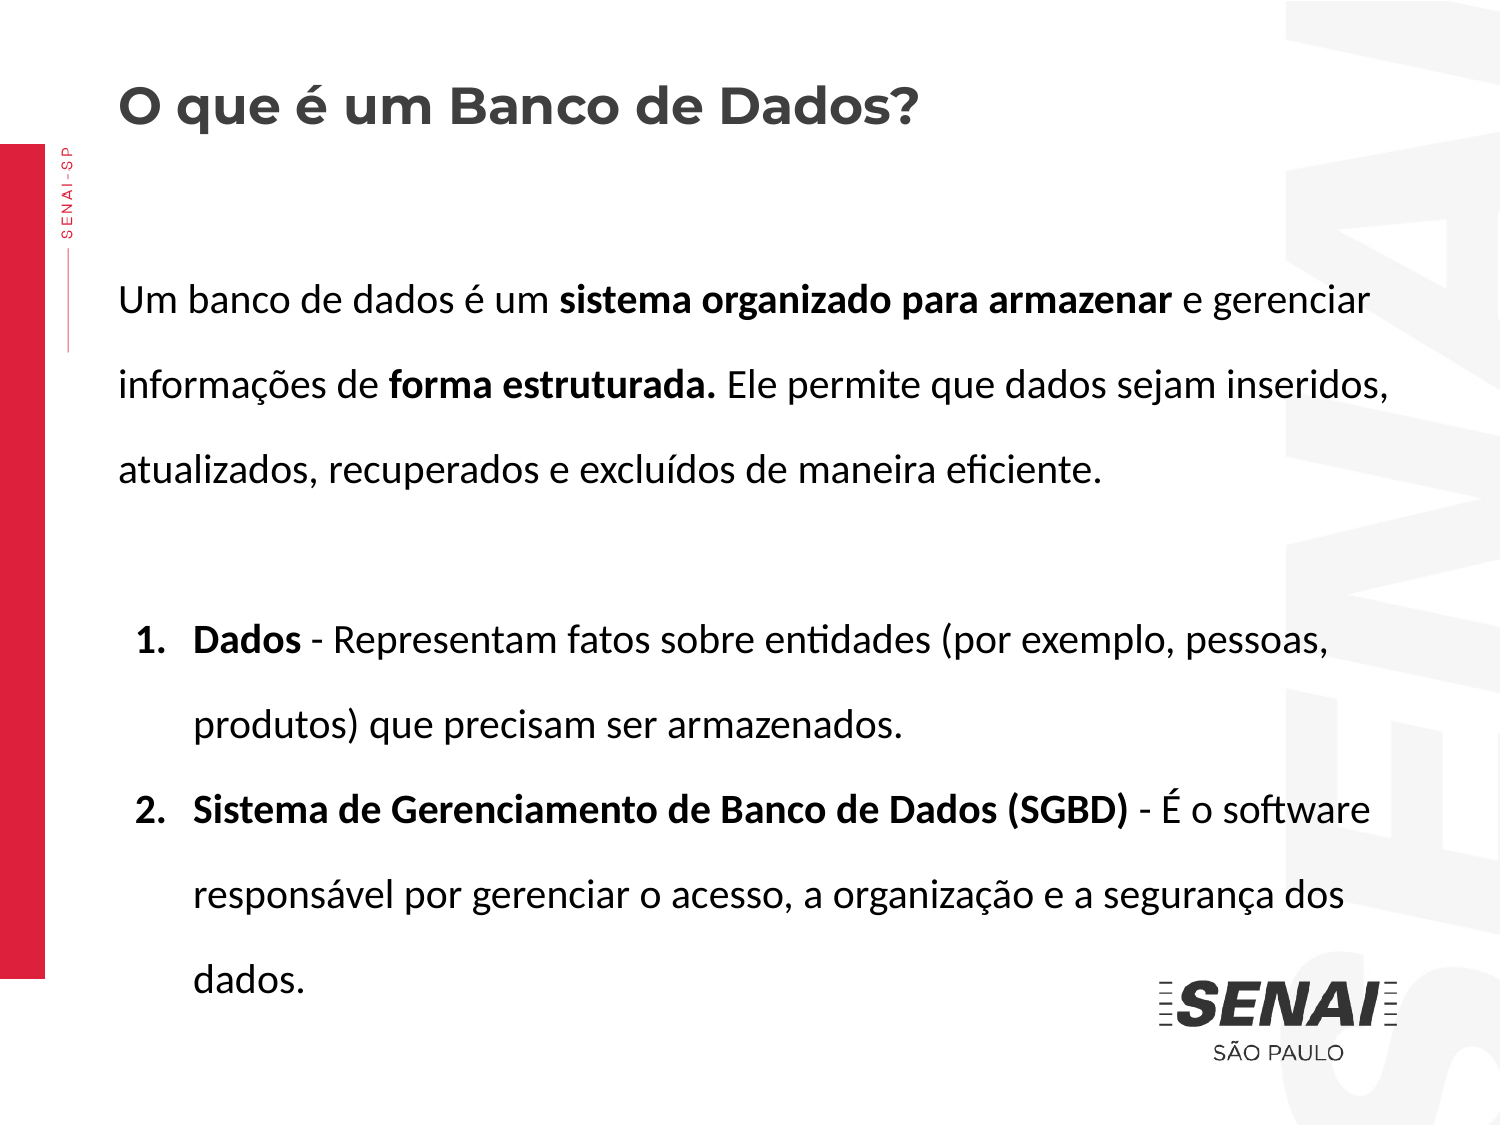

# O que é um Banco de Dados?
Um banco de dados é um sistema organizado para armazenar e gerenciar informações de forma estruturada. Ele permite que dados sejam inseridos, atualizados, recuperados e excluídos de maneira eficiente.

Dados - Representam fatos sobre entidades (por exemplo, pessoas, produtos) que precisam ser armazenados.
Sistema de Gerenciamento de Banco de Dados (SGBD) - É o software responsável por gerenciar o acesso, a organização e a segurança dos dados.